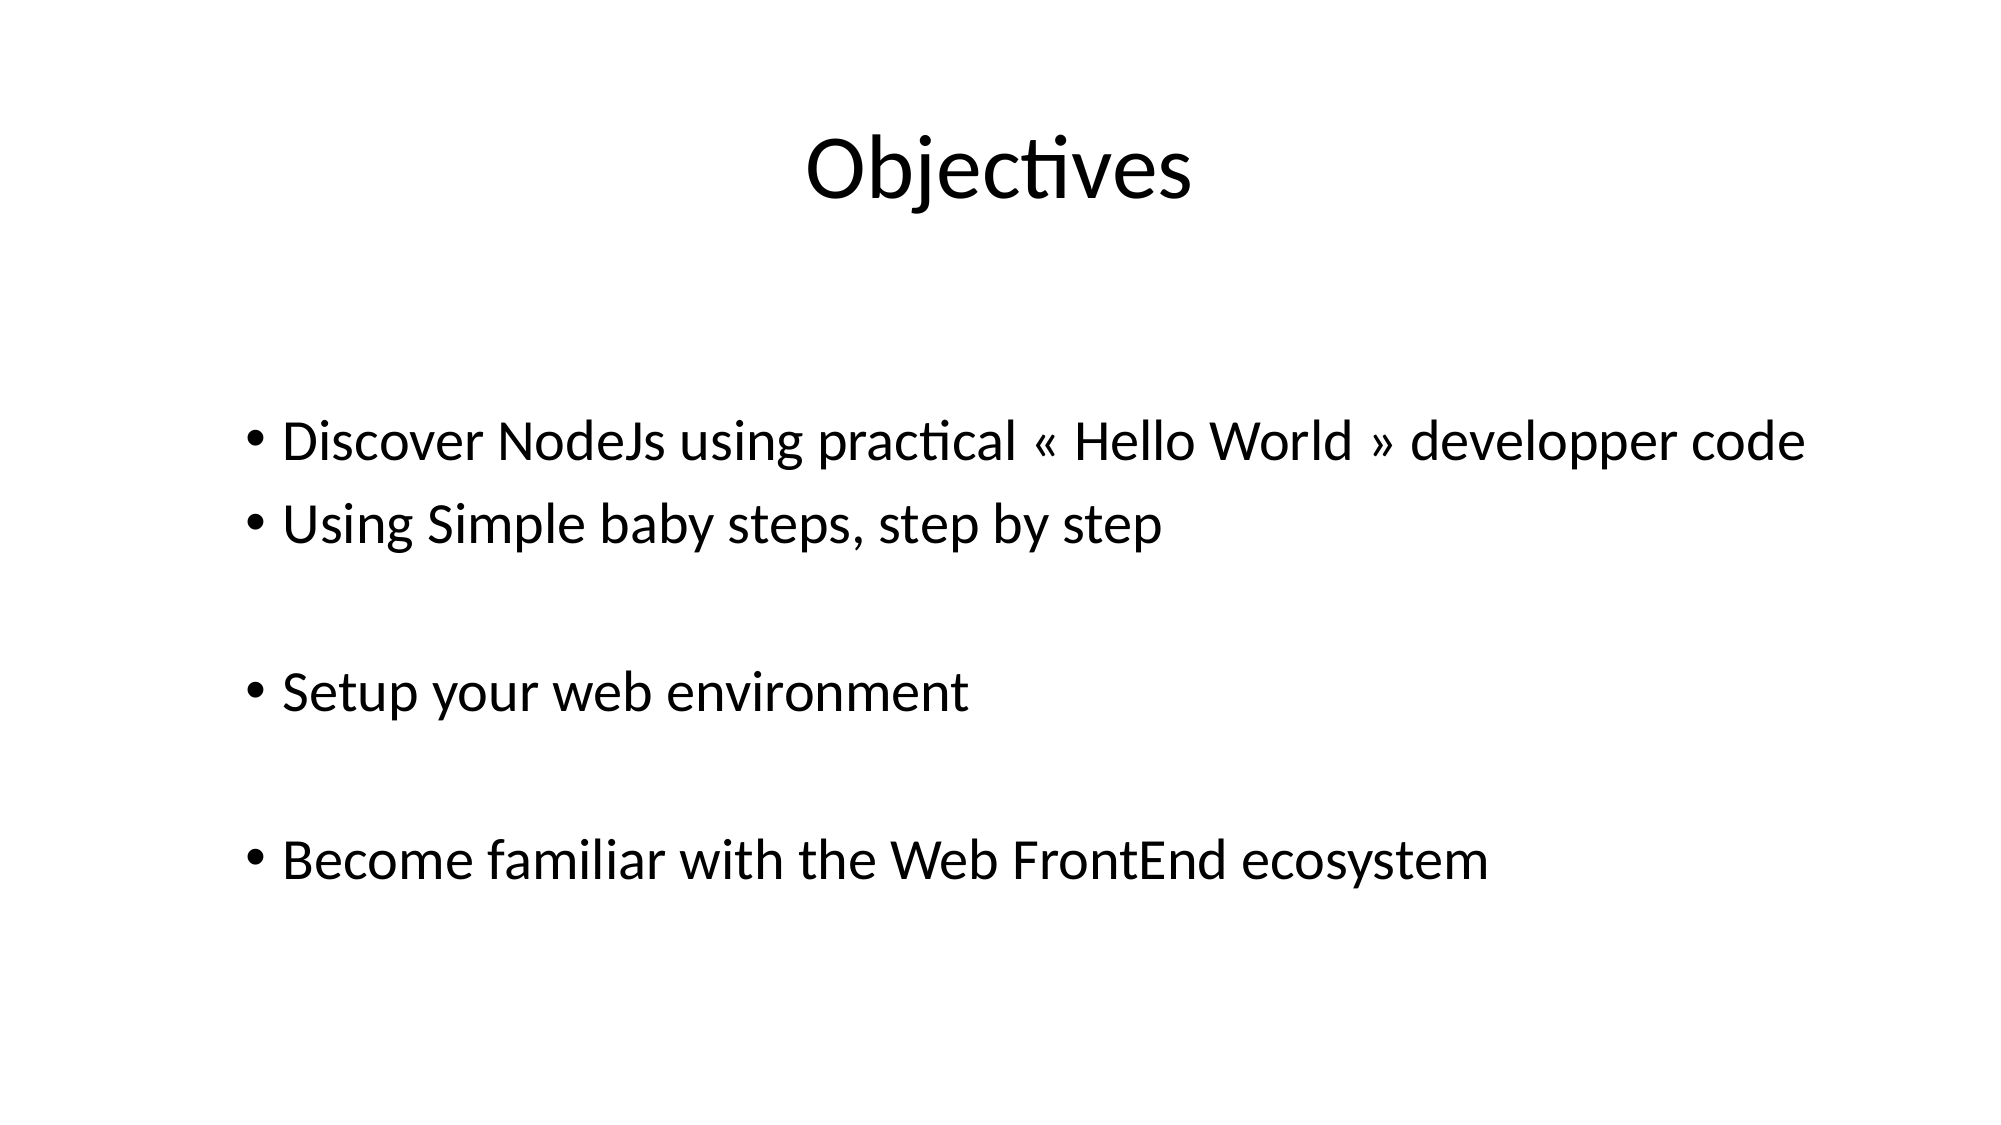

# Objectives
Discover NodeJs using practical « Hello World » developper code
Using Simple baby steps, step by step

Setup your web environment

Become familiar with the Web FrontEnd ecosystem